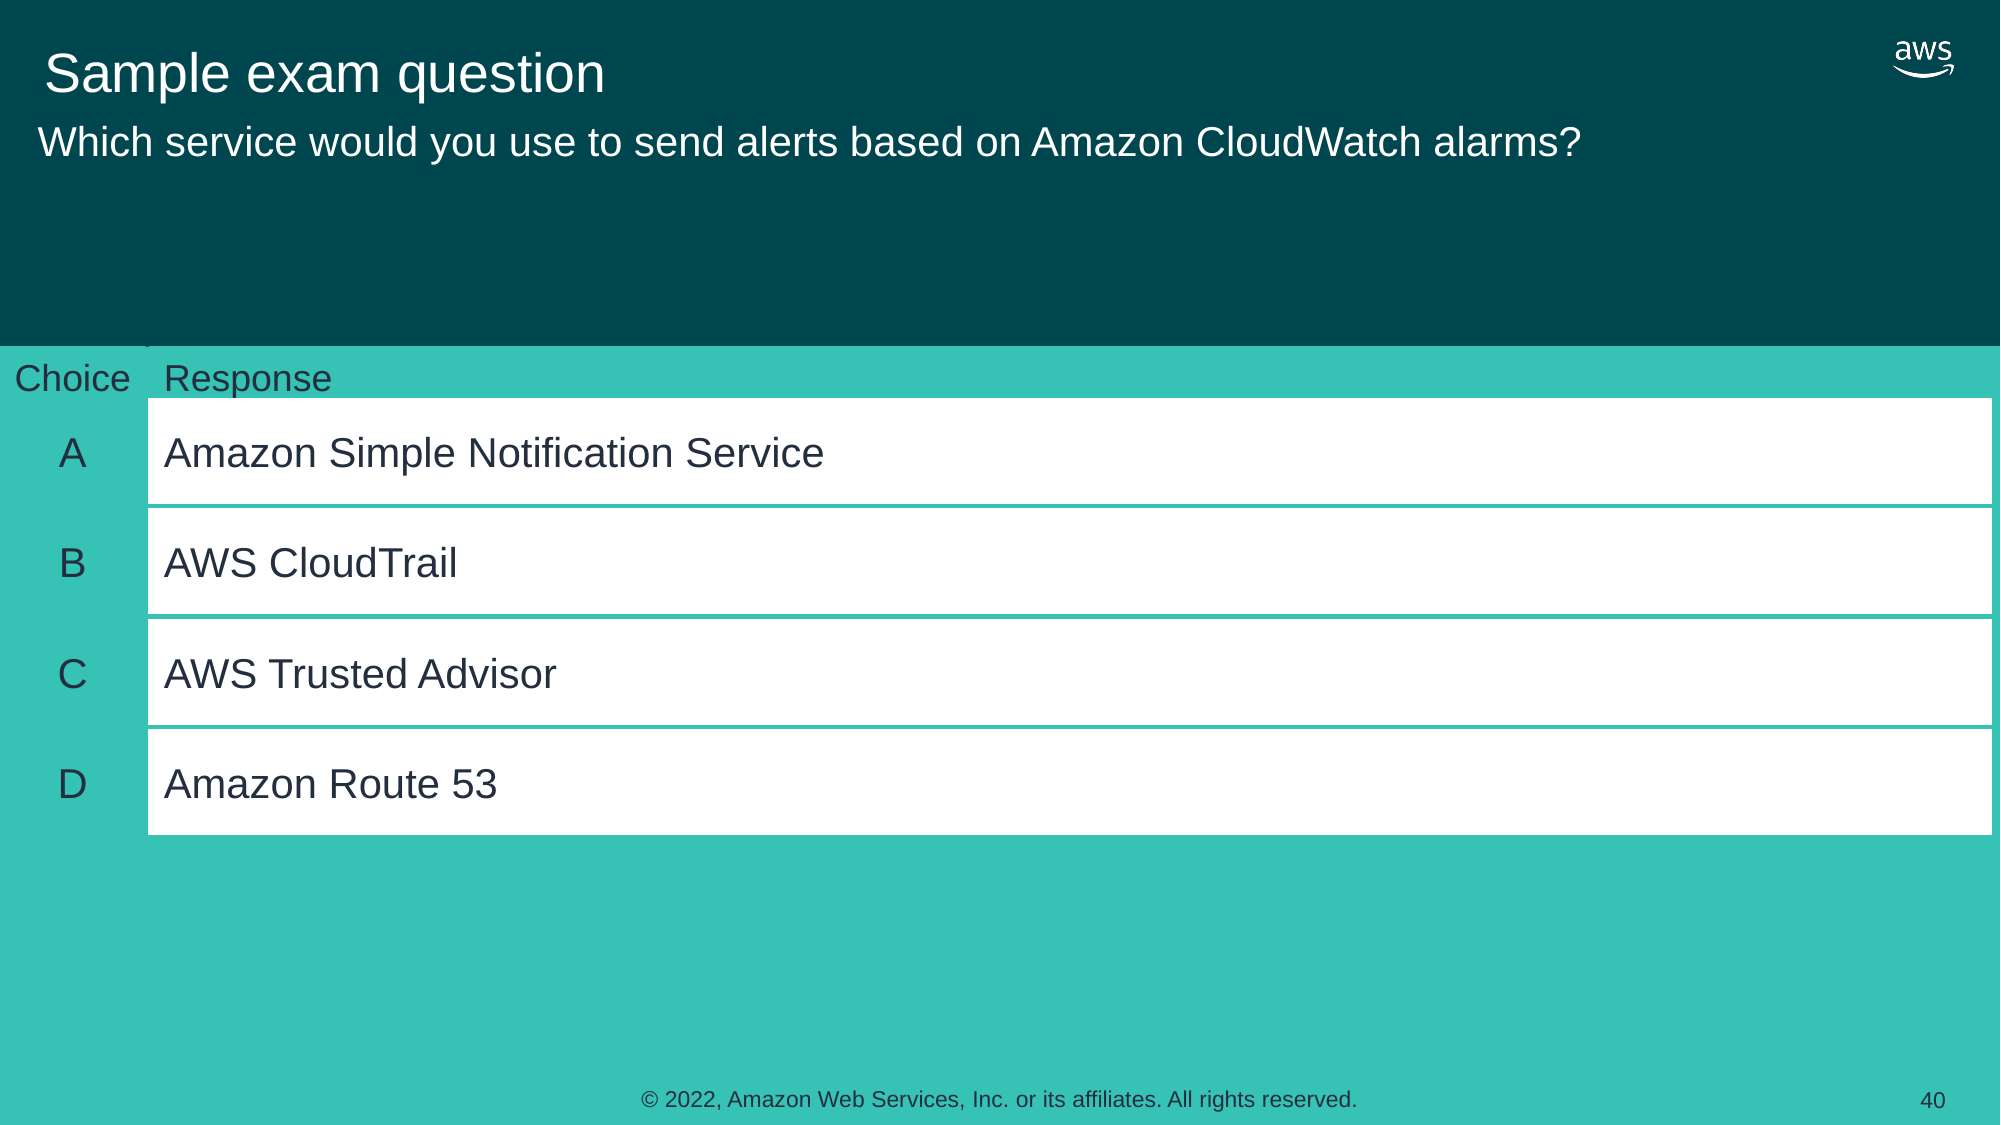

# Sample exam question
Which service would you use to send alerts based on Amazon CloudWatch alarms?
Choice
Response
A
Amazon Simple Notification Service
B
AWS CloudTrail
C
AWS Trusted Advisor
D
Amazon Route 53
40